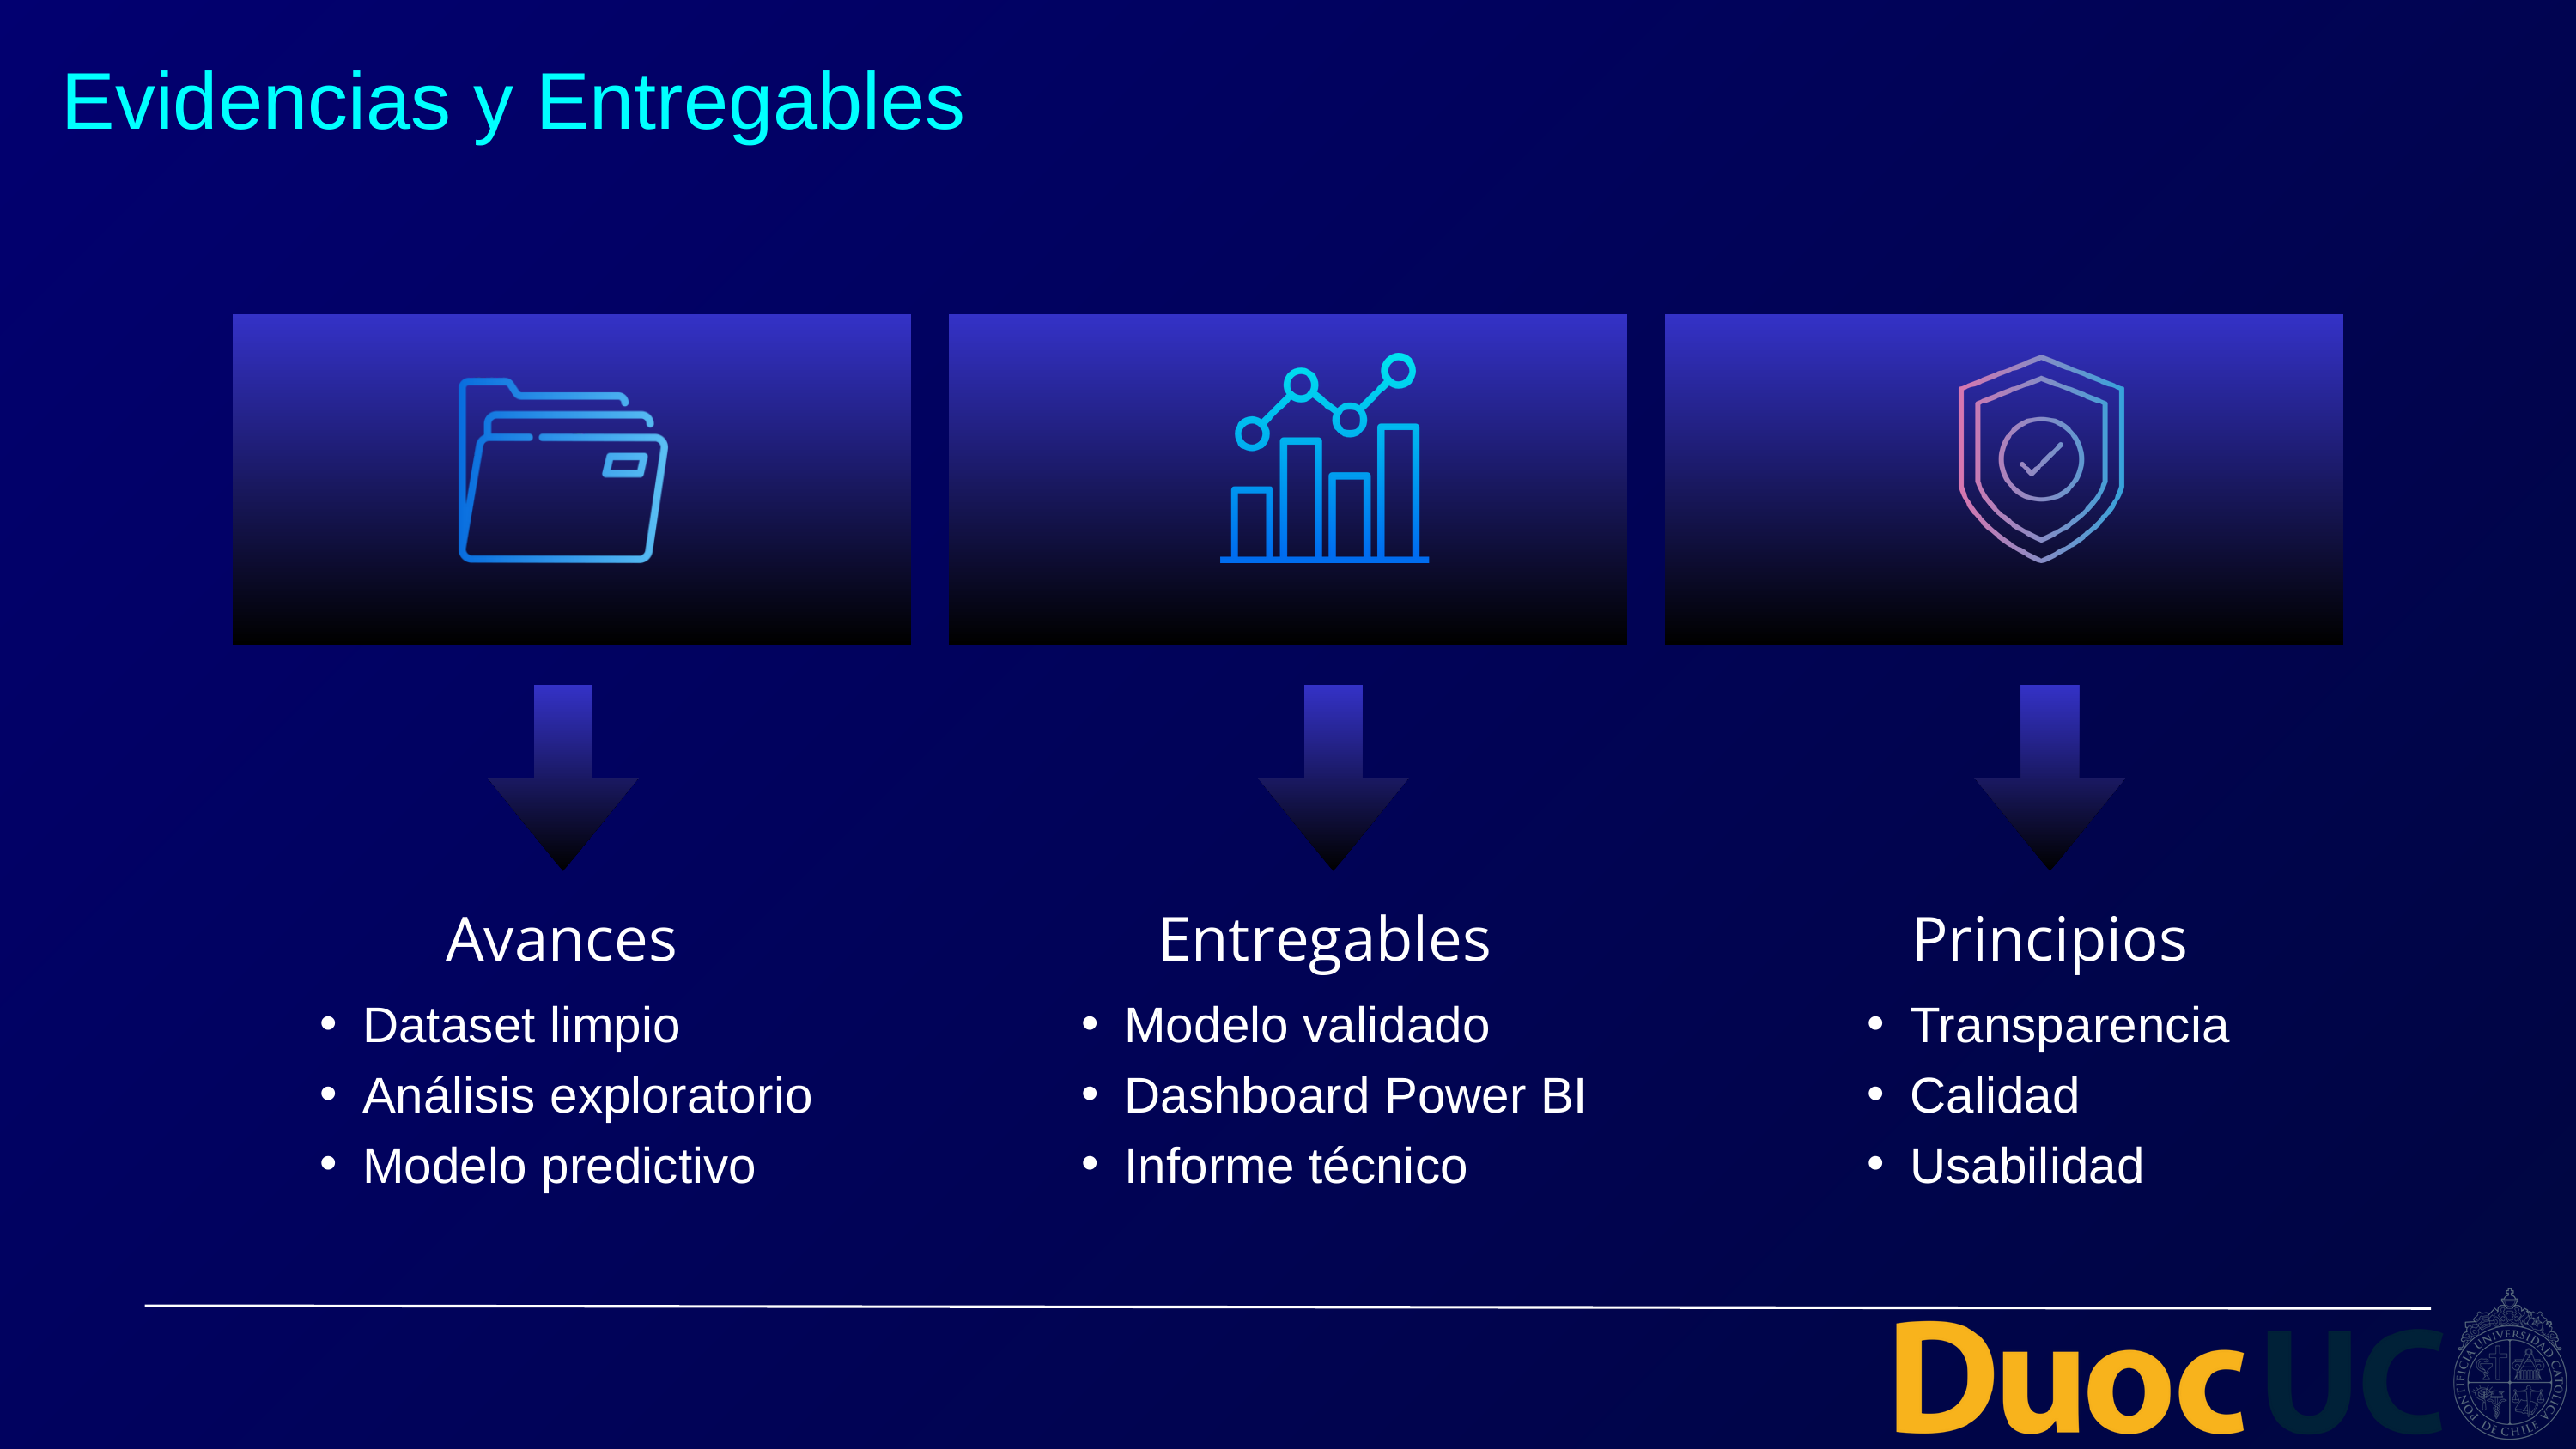

Evidencias y Entregables

Entregables
Avances
Principios
Dataset limpio
Análisis exploratorio
Modelo predictivo

Modelo validado
Dashboard Power BI
Informe técnico

Transparencia
Calidad
Usabilidad